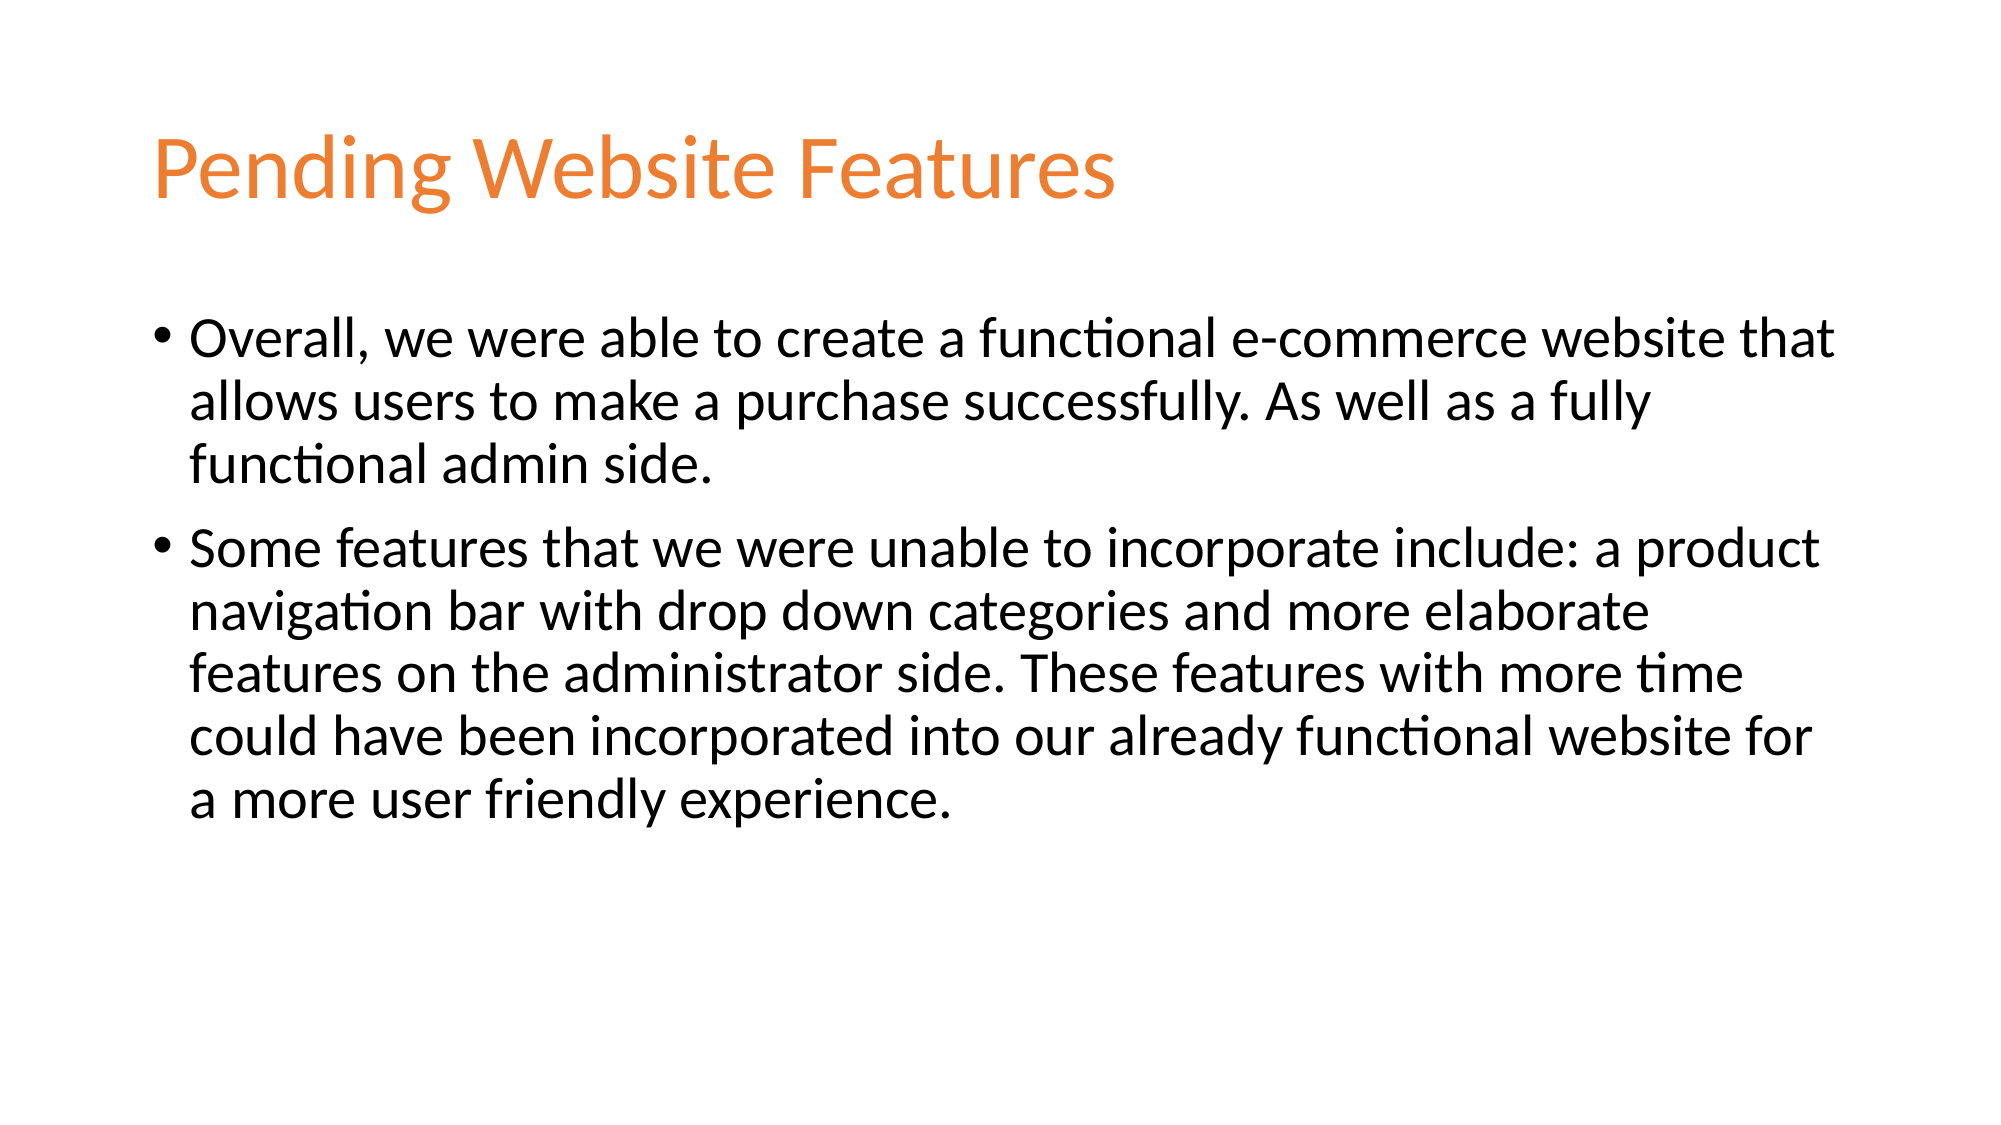

# Pending Website Features
Overall, we were able to create a functional e-commerce website that allows users to make a purchase successfully. As well as a fully functional admin side.
Some features that we were unable to incorporate include: a product navigation bar with drop down categories and more elaborate features on the administrator side. These features with more time could have been incorporated into our already functional website for a more user friendly experience.